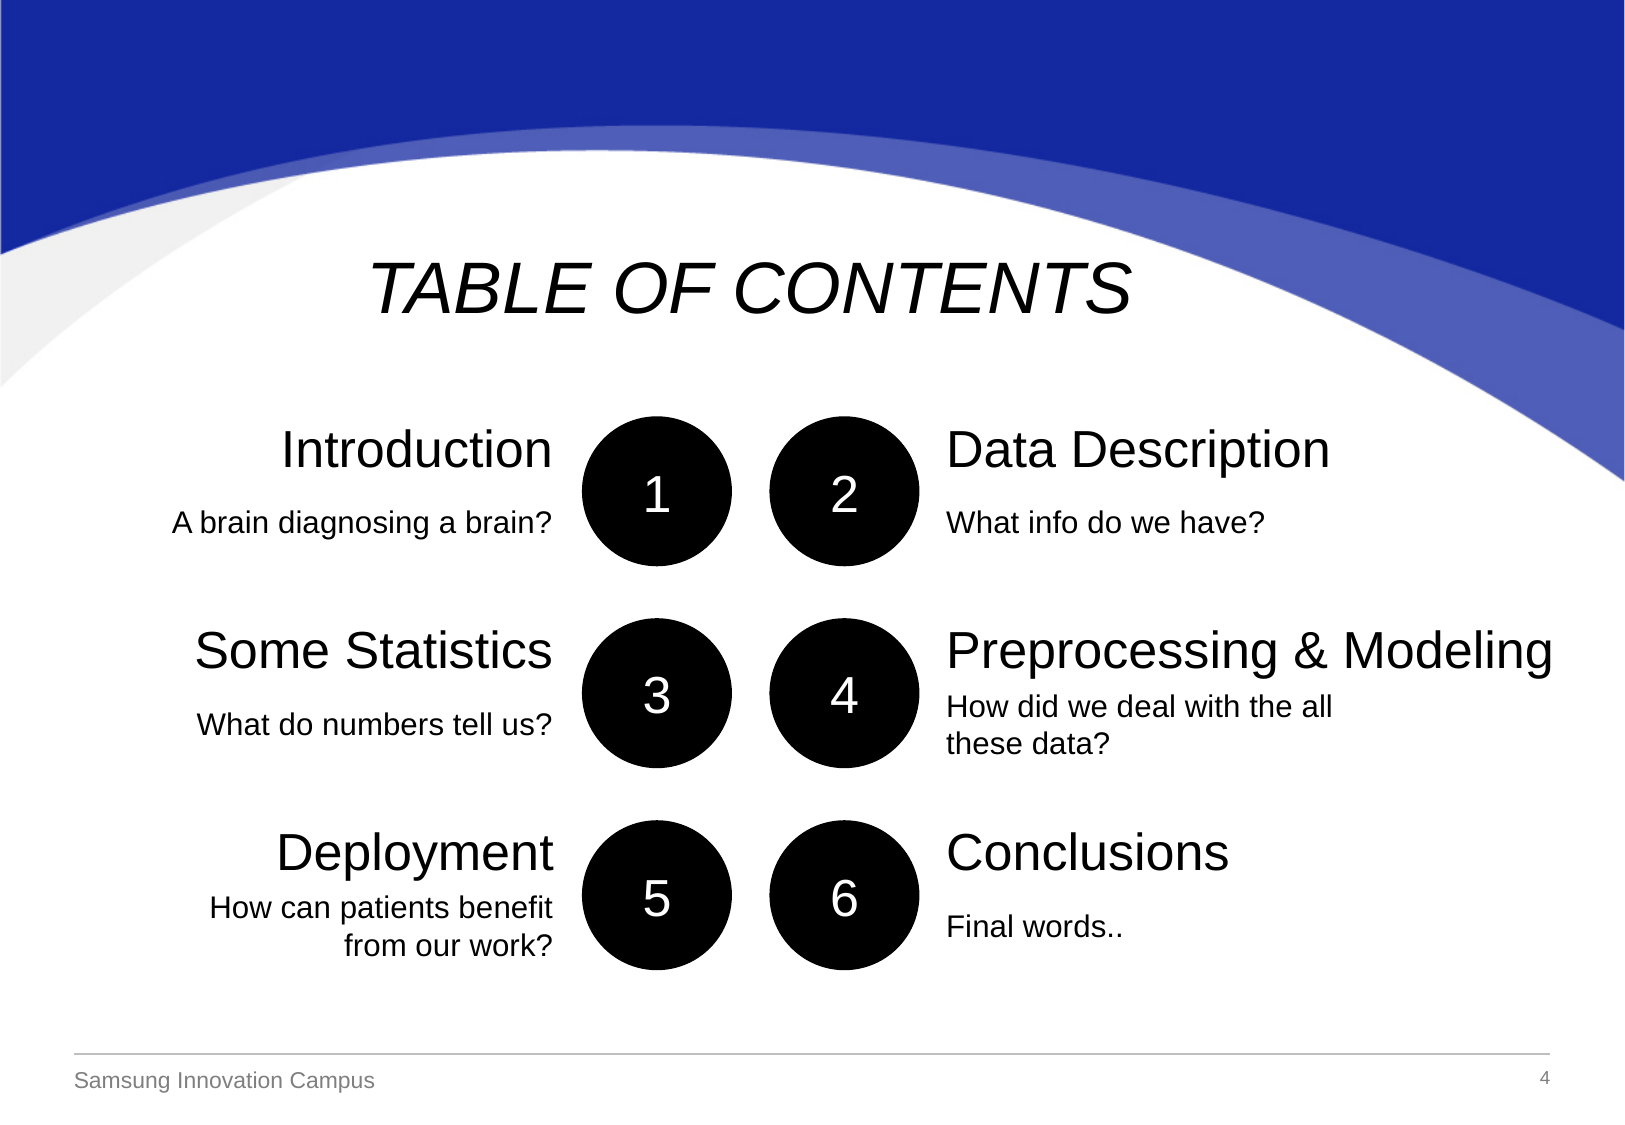

TABLE OF CONTENTS
Introduction

Data Description
1
2
A brain diagnosing a brain?
What info do we have?
Some Statistics
Preprocessing & Modeling

3
4
What do numbers tell us?
How did we deal with the all these data?
Deployment
Conclusions

5
6
How can patients benefit from our work?
Final words..